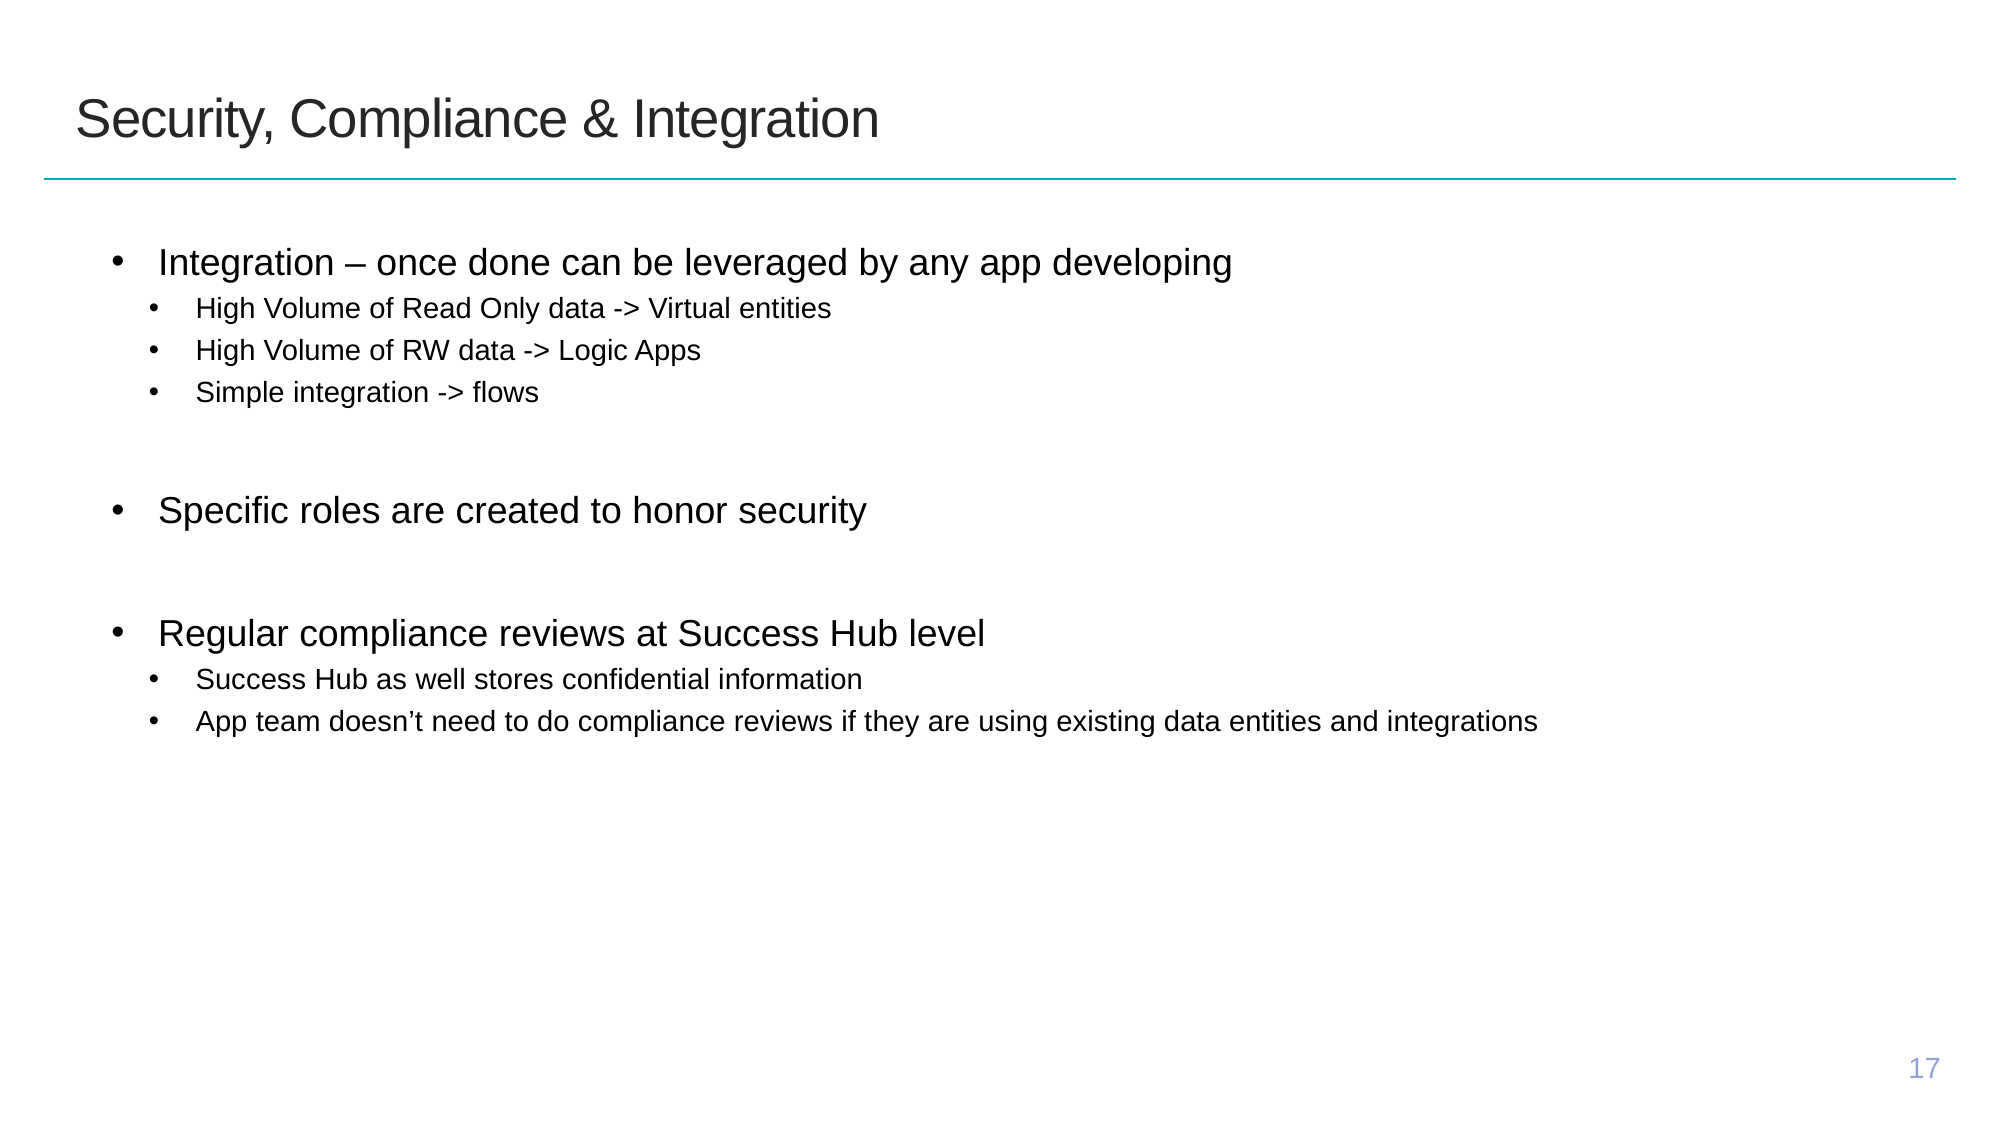

# Security, Compliance & Integration
Integration – once done can be leveraged by any app developing
High Volume of Read Only data -> Virtual entities
High Volume of RW data -> Logic Apps
Simple integration -> flows

Specific roles are created to honor security

Regular compliance reviews at Success Hub level
Success Hub as well stores confidential information
App team doesn’t need to do compliance reviews if they are using existing data entities and integrations
17